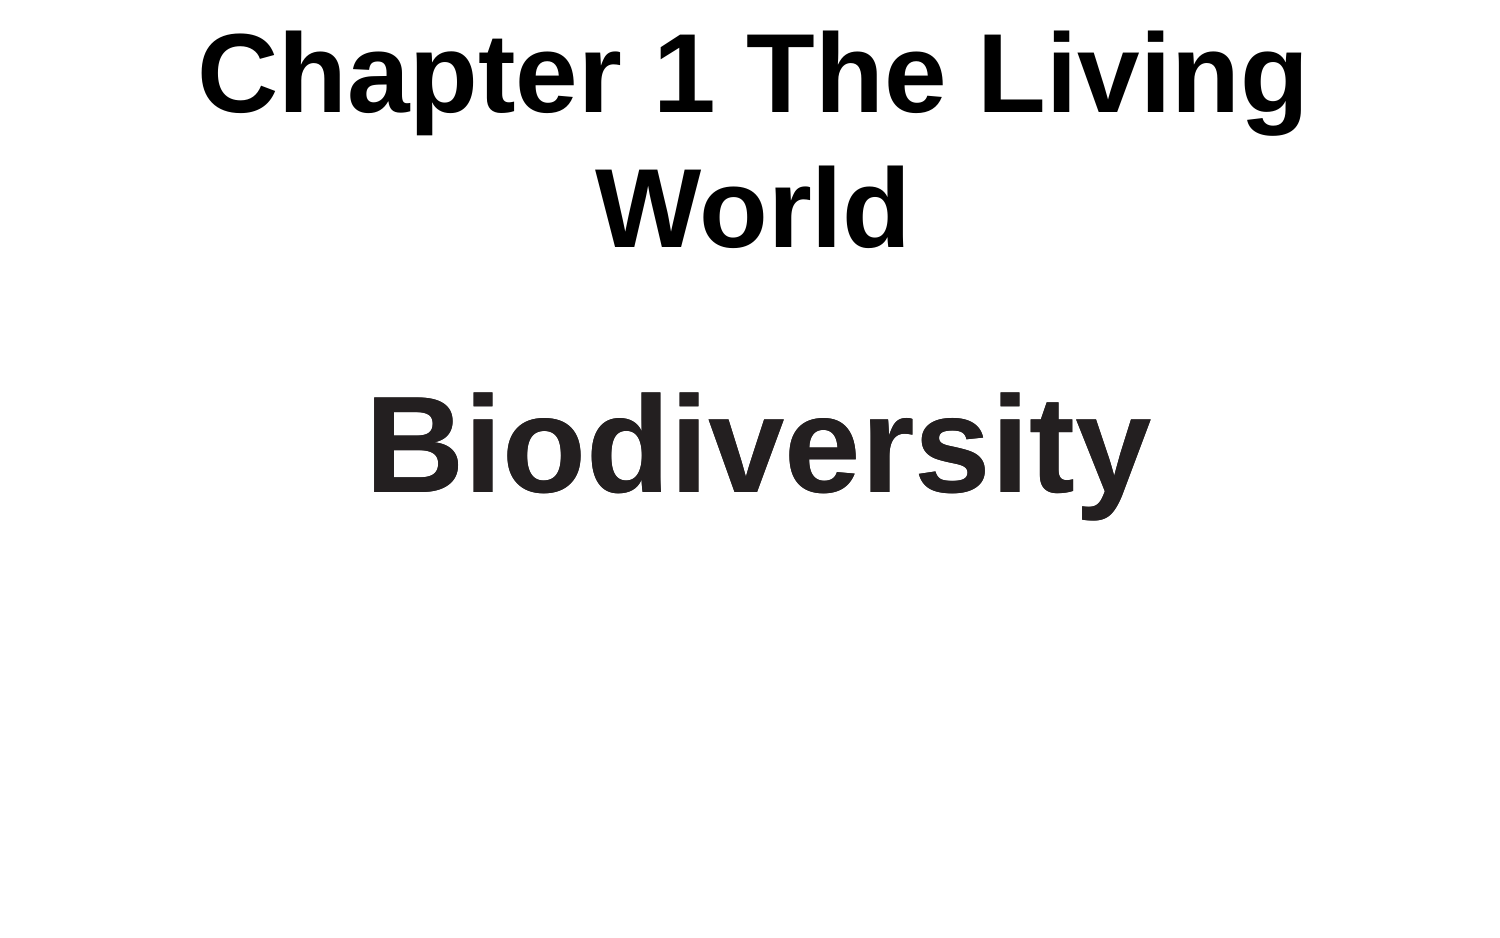

Chapter 1 The Living World
Biodiversity
Biodiversity